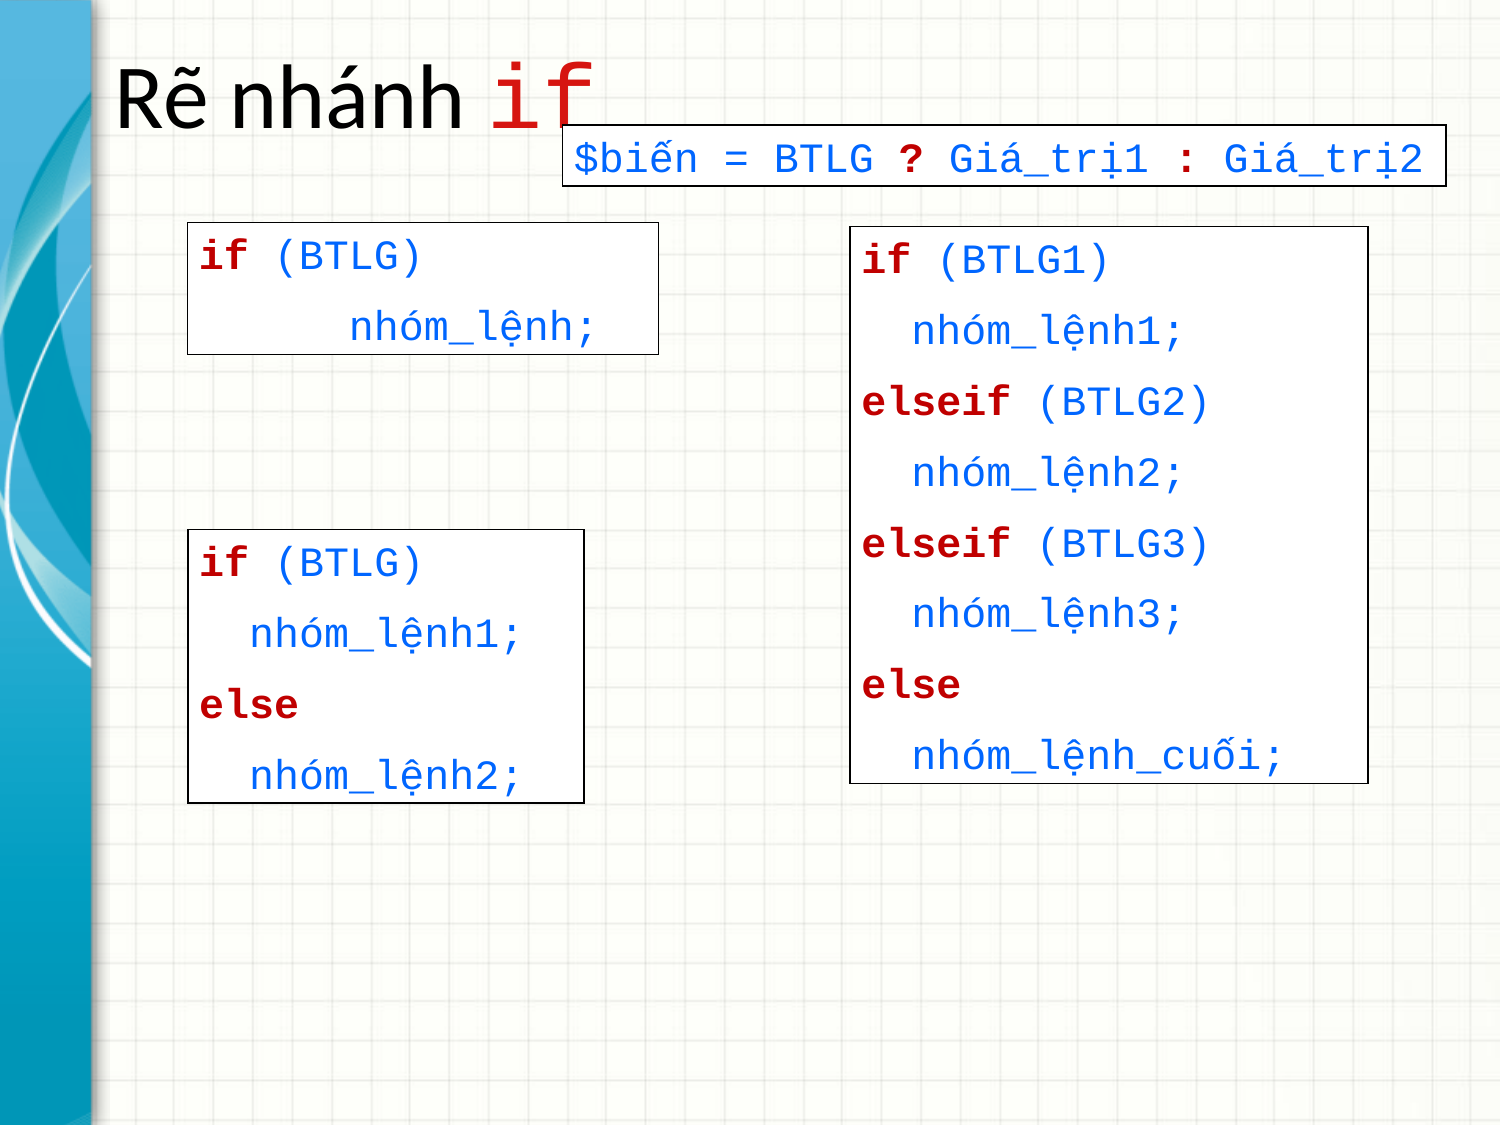

# Rẽ nhánh if
$biến = BTLG ? Giá_trị1 : Giá_trị2
if (BTLG)
	nhóm_lệnh;
if (BTLG1)
  nhóm_lệnh1;
elseif (BTLG2)
  nhóm_lệnh2;
elseif (BTLG3)
  nhóm_lệnh3;
else
  nhóm_lệnh_cuối;
if (BTLG)
  nhóm_lệnh1;
else
  nhóm_lệnh2;